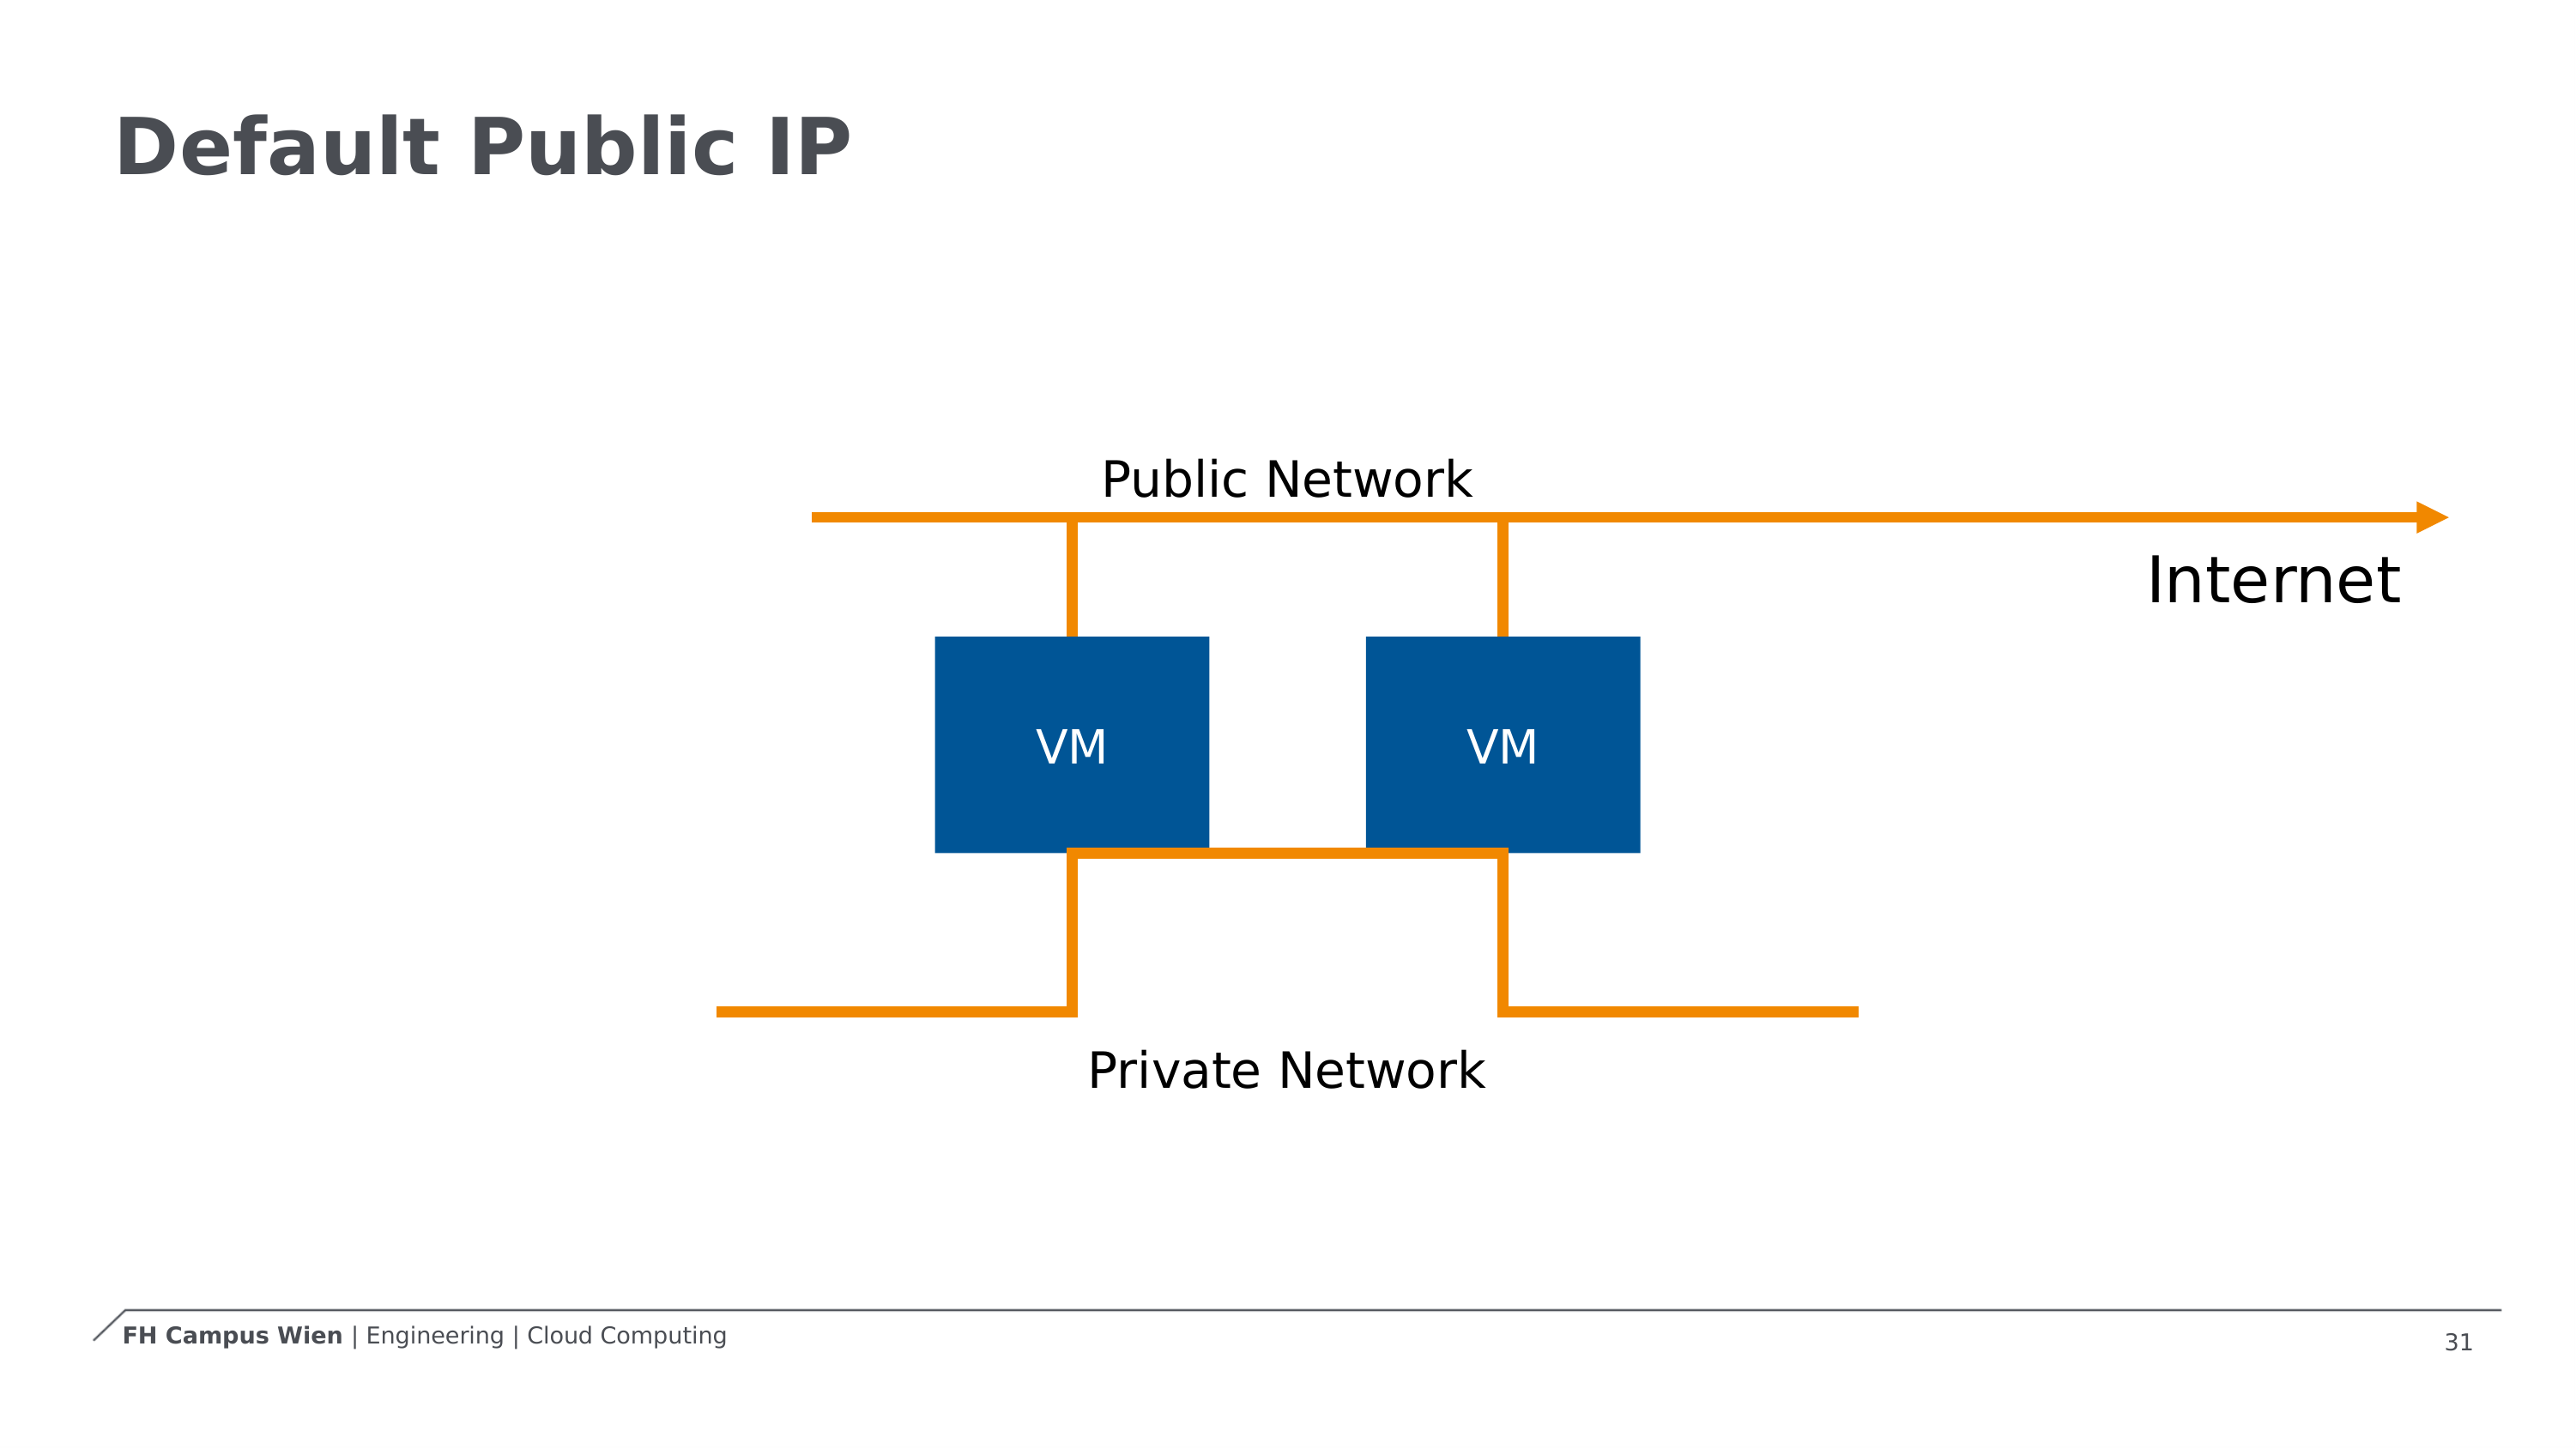

# Default Public IP
Public Network
Internet
VM
VM
Private Network